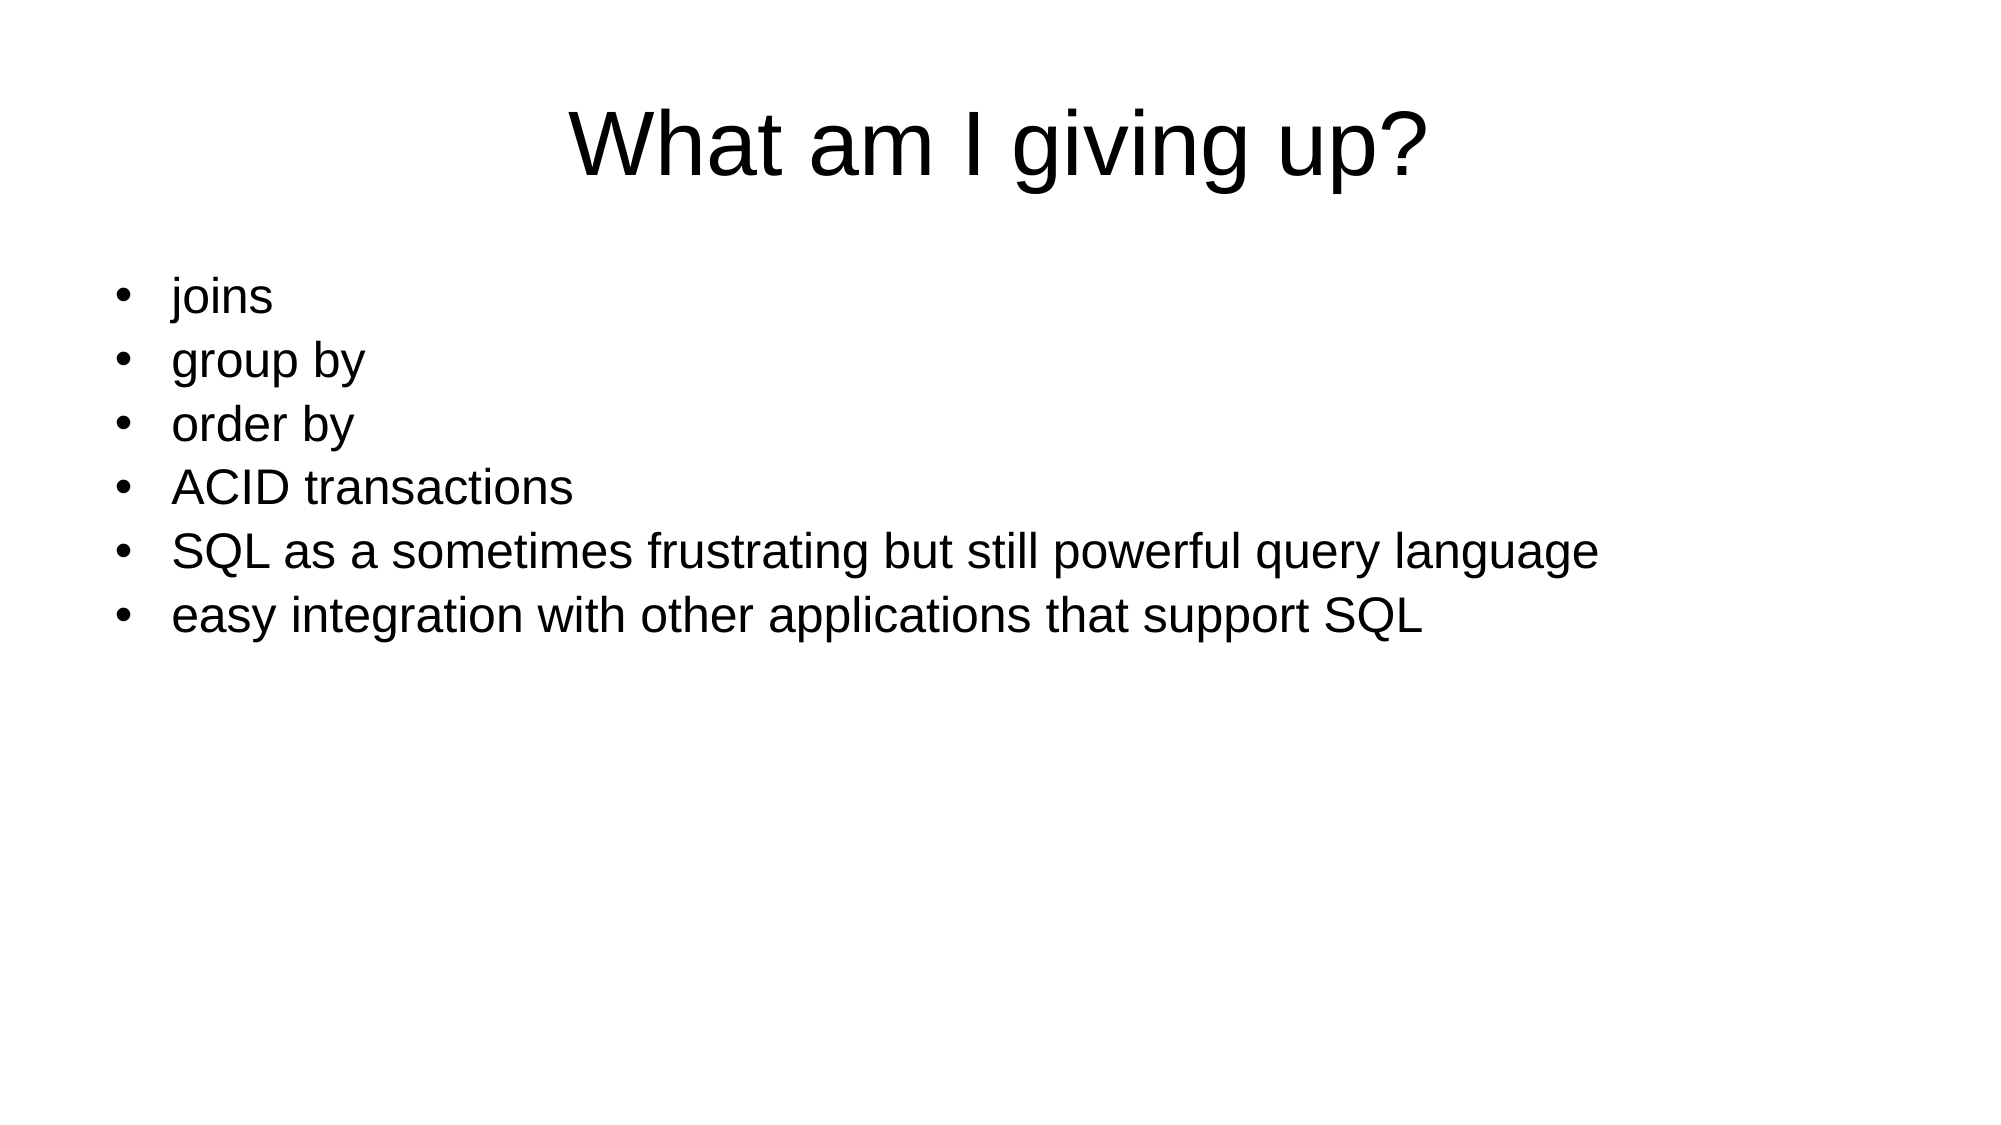

# What am I giving up?
joins
group by
order by
ACID transactions
SQL as a sometimes frustrating but still powerful query language
easy integration with other applications that support SQL